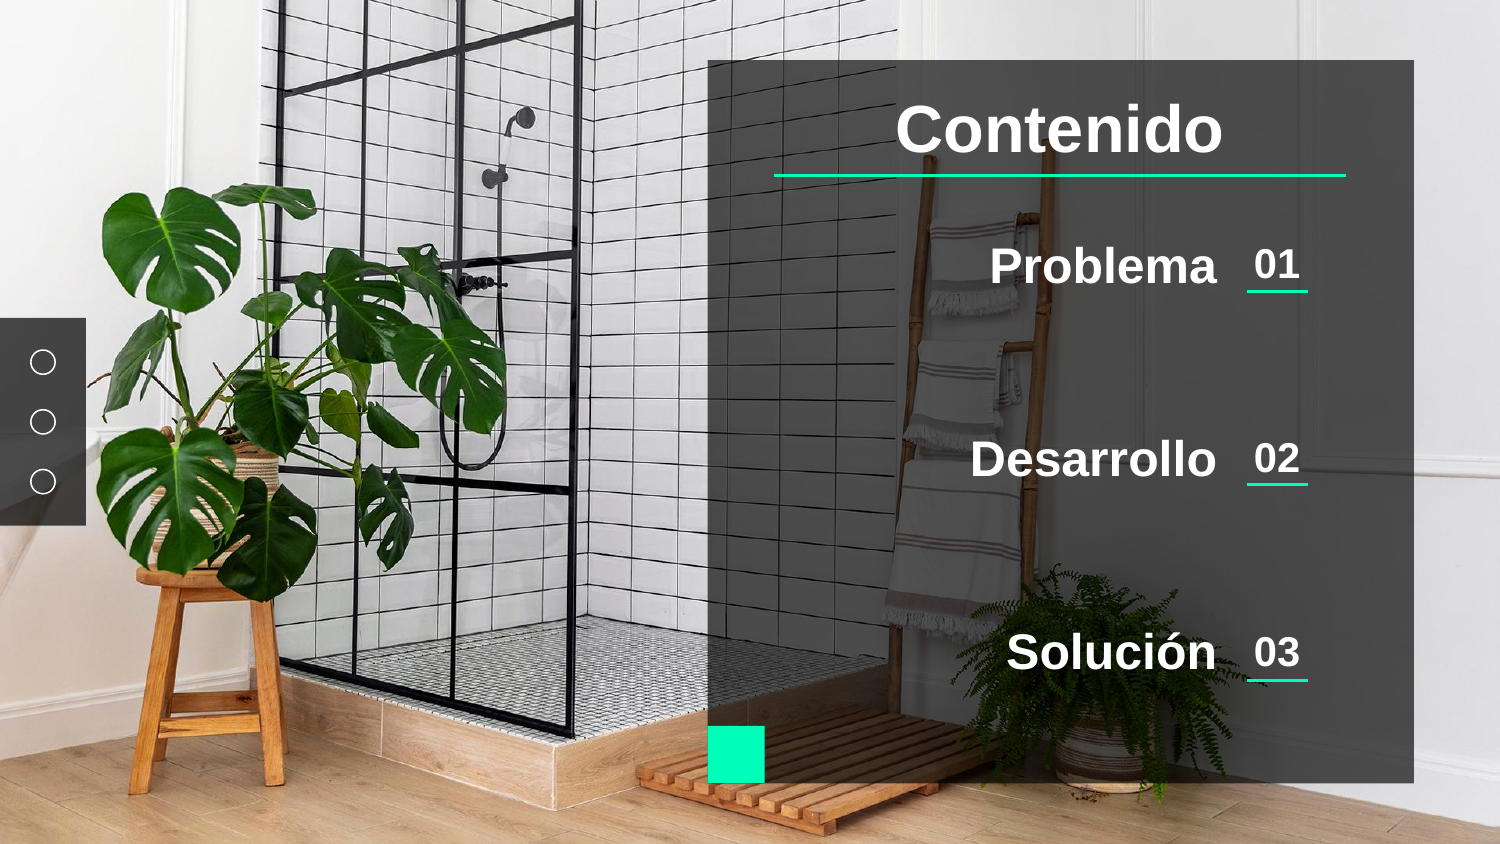

Contenido
01
# Problema

02
Desarrollo

03
Solución